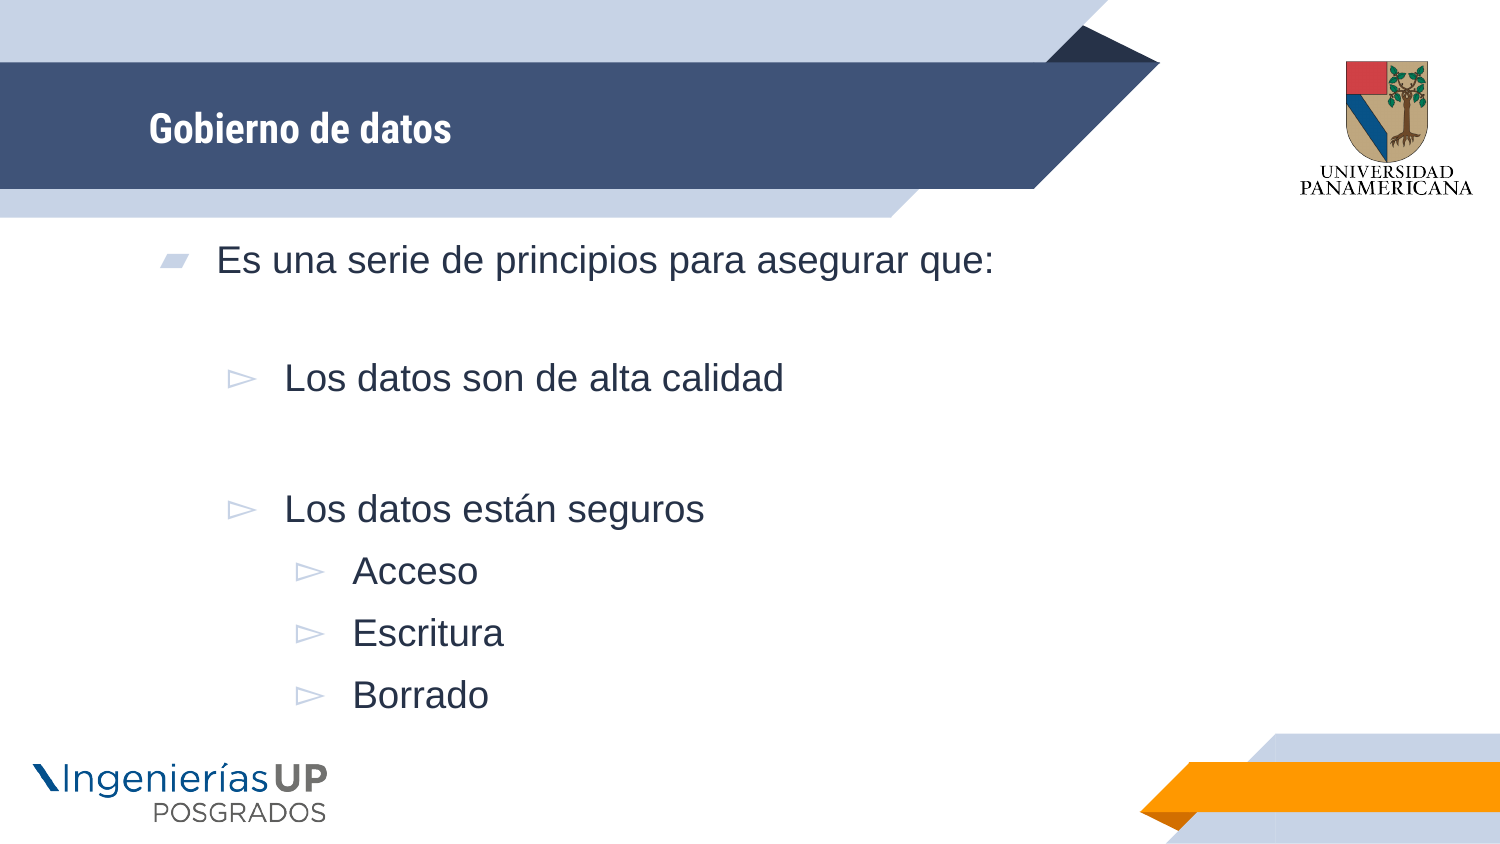

# Gobierno de datos
Es una serie de principios para asegurar que:

Los datos son de alta calidad

Los datos están seguros
Acceso
Escritura
Borrado